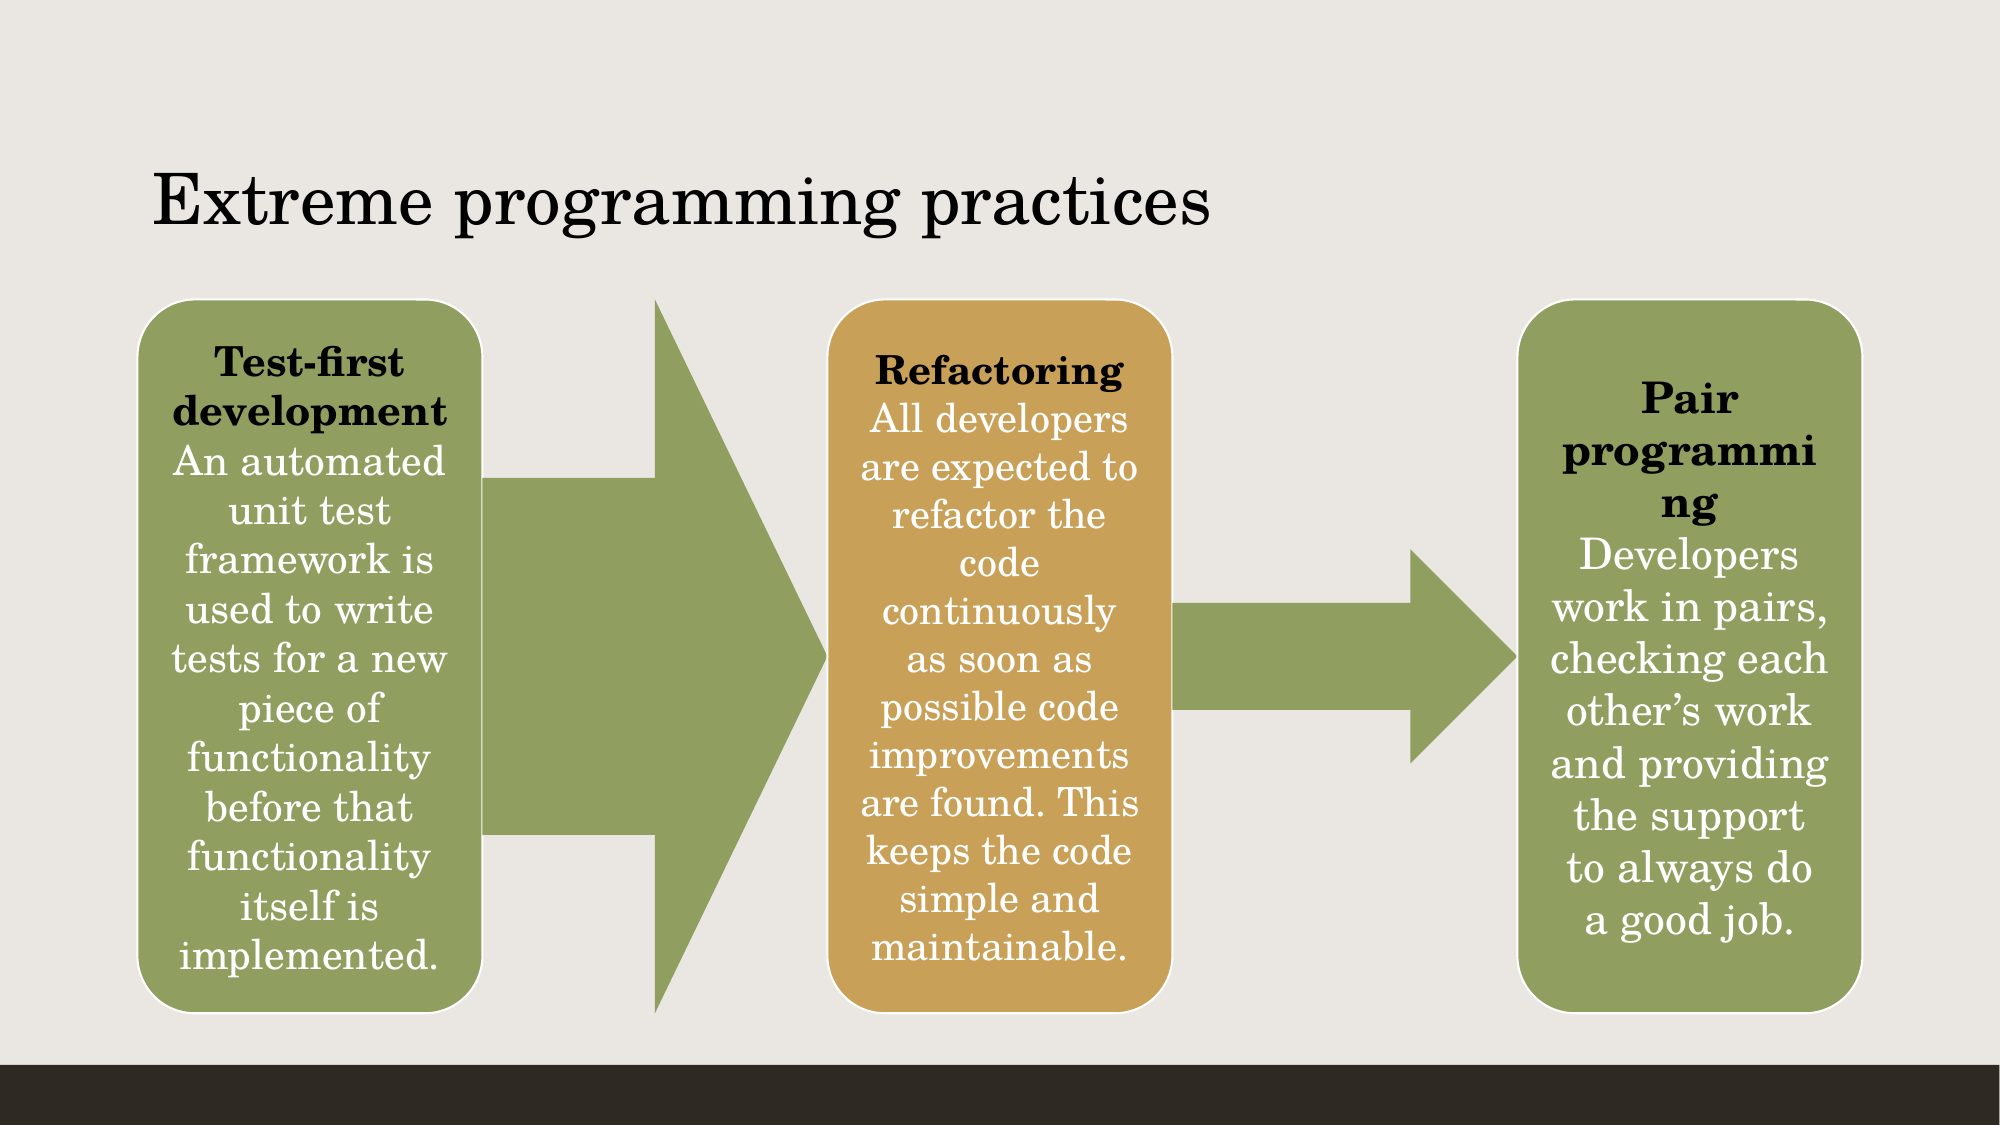

# Extreme programming practices
Test-first development
An automated unit test framework is used to write tests for a new piece of functionality before that functionality itself is implemented.
Refactoring
All developers are expected to refactor the code continuously as soon as possible code improvements are found. This keeps the code simple and maintainable.
Pair programming
Developers work in pairs, checking each other’s work and providing the support to always do a good job.